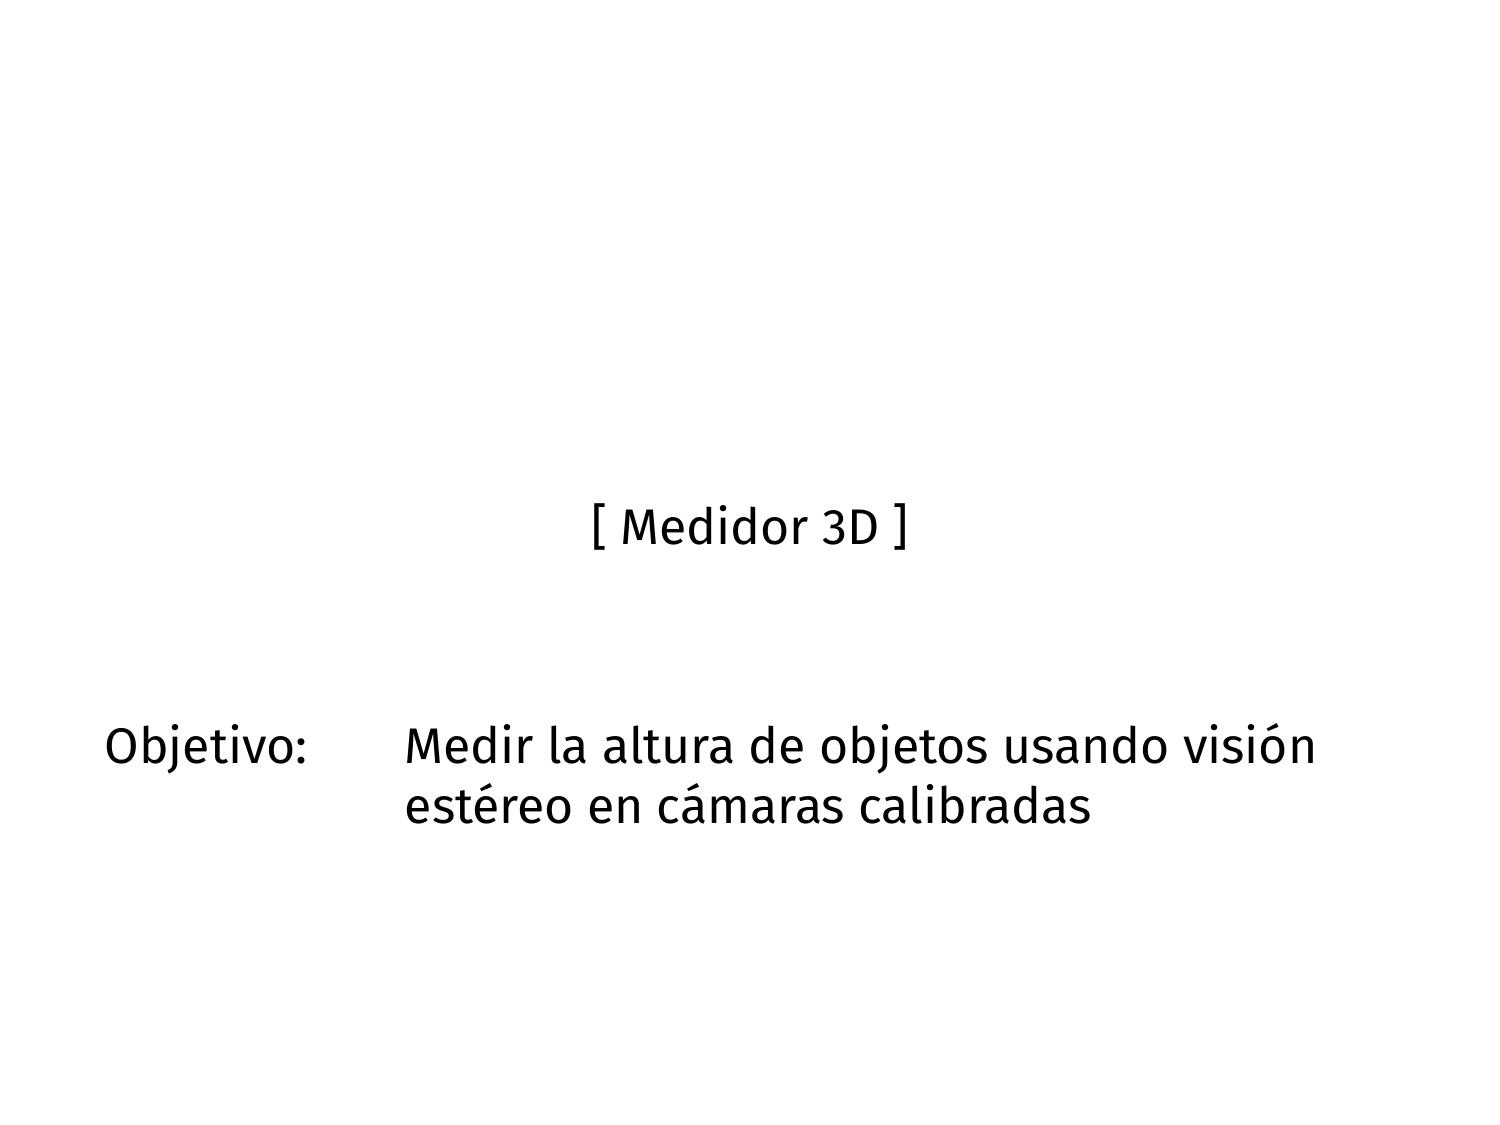

[ Medidor 3D ]
Objetivo:	Medir la altura de objetos usando visión
		estéreo en cámaras calibradas